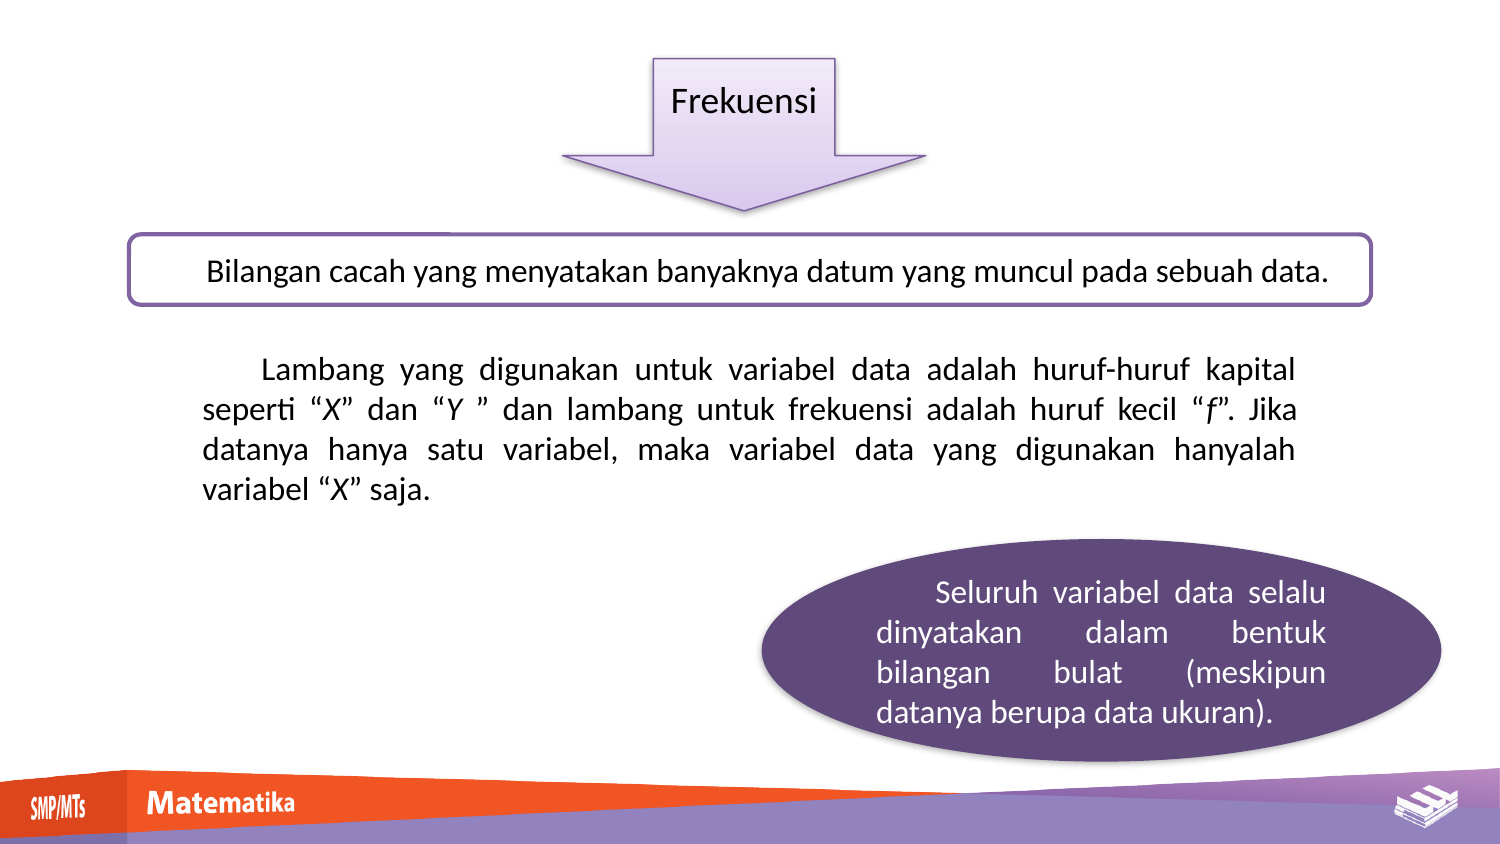

Frekuensi

Bilangan cacah yang menyatakan banyaknya datum yang muncul pada sebuah data.
Lambang yang digunakan untuk variabel data adalah huruf-huruf kapital seperti “X” dan “Y ” dan lambang untuk frekuensi adalah huruf kecil “f”. Jika datanya hanya satu variabel, maka variabel data yang digunakan hanyalah variabel “X” saja.
Seluruh variabel data selalu dinyatakan dalam bentuk bilangan bulat (meskipun datanya berupa data ukuran).